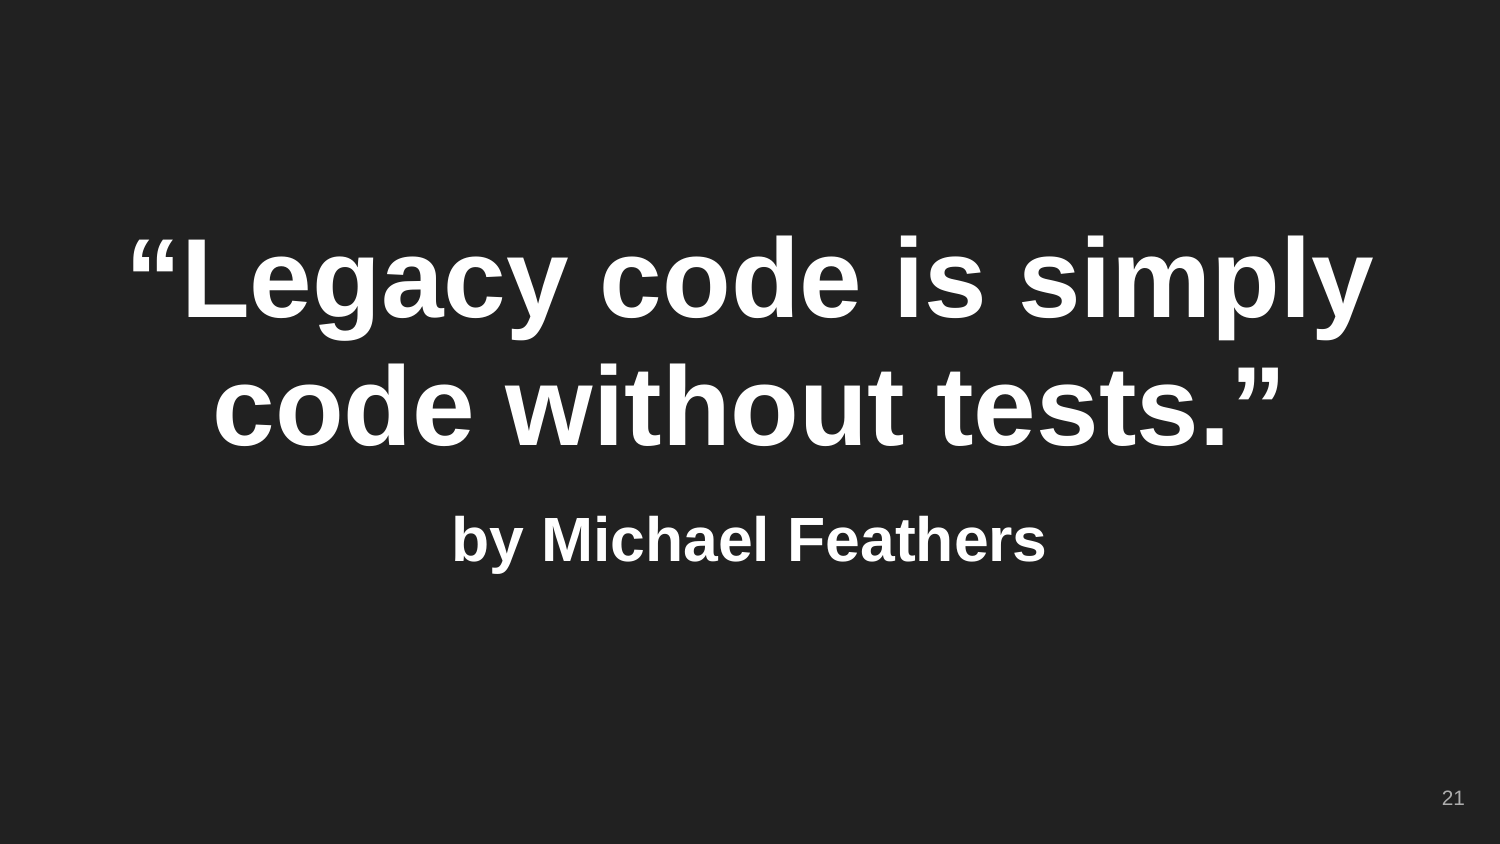

“Legacy code is simply code without tests.”
by Michael Feathers
21